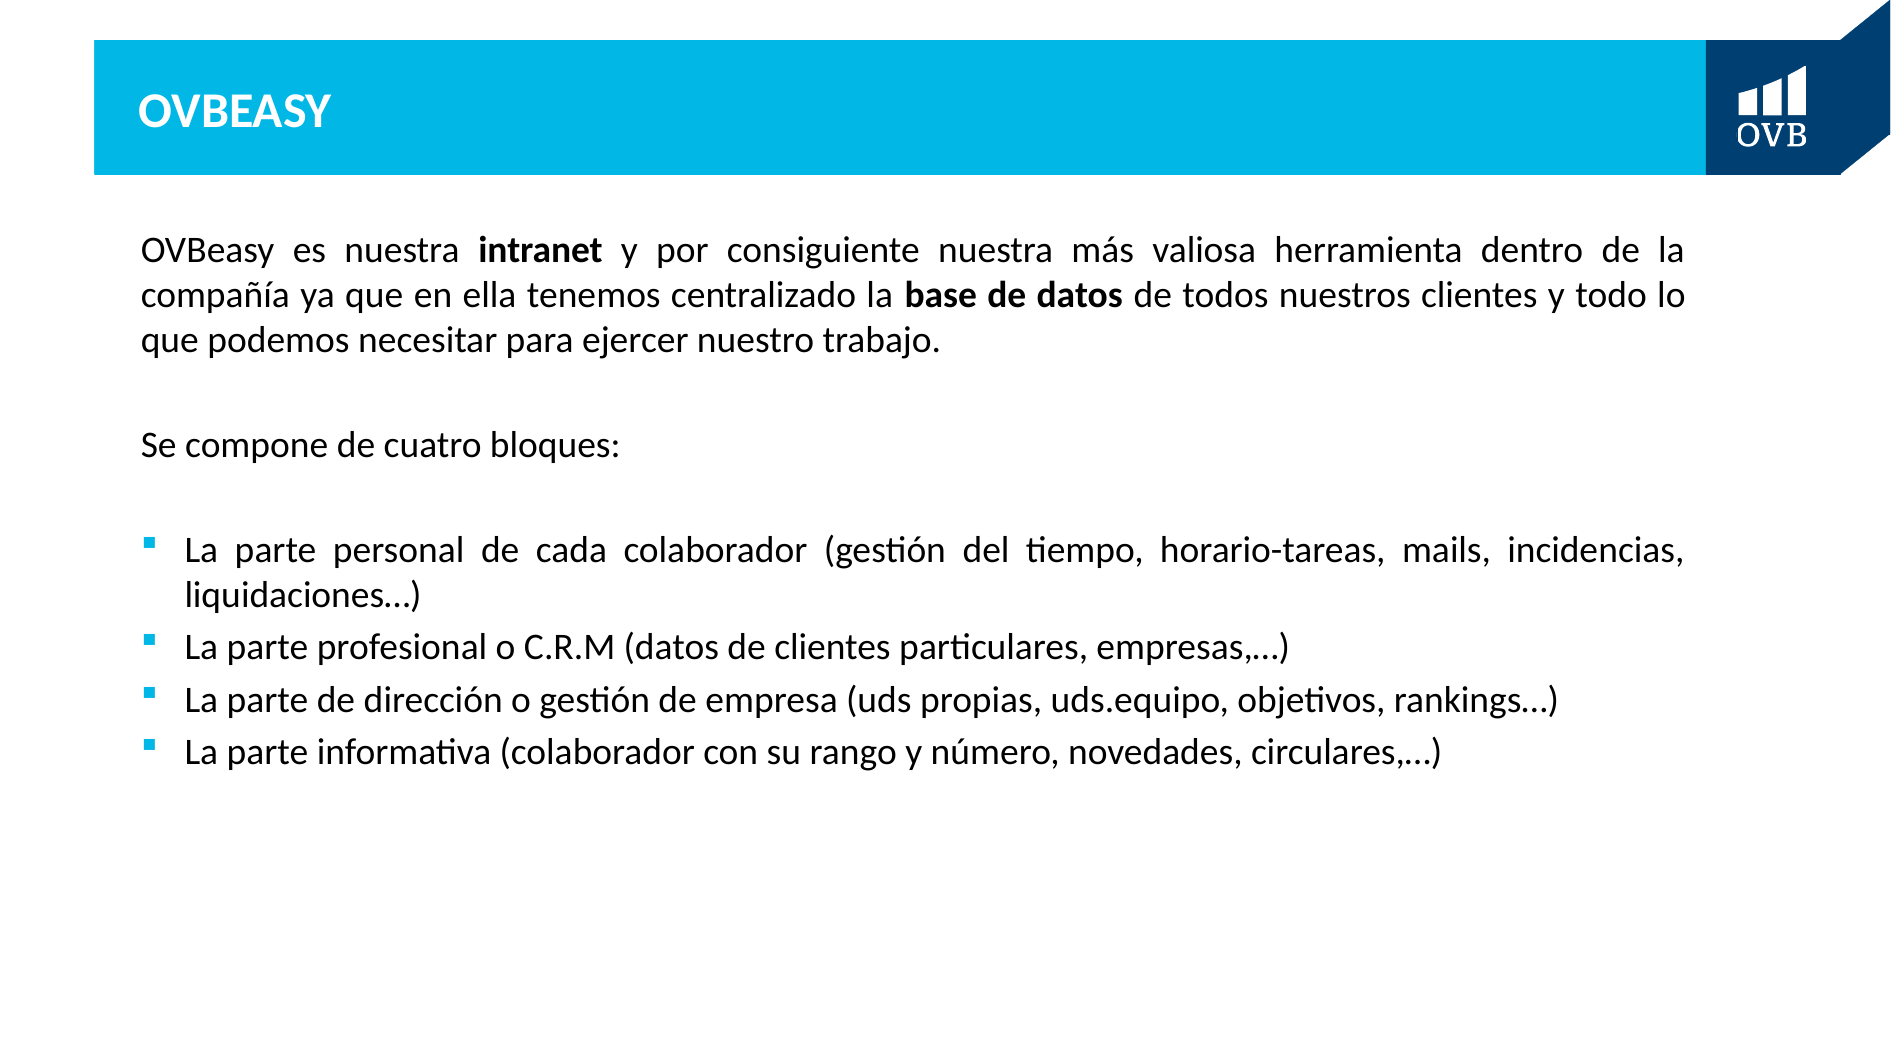

# OVBEASY
OVBeasy es nuestra intranet y por consiguiente nuestra más valiosa herramienta dentro de la compañía ya que en ella tenemos centralizado la base de datos de todos nuestros clientes y todo lo que podemos necesitar para ejercer nuestro trabajo.

Se compone de cuatro bloques:

La parte personal de cada colaborador (gestión del tiempo, horario-tareas, mails, incidencias, liquidaciones…)
La parte profesional o C.R.M (datos de clientes particulares, empresas,…)
La parte de dirección o gestión de empresa (uds propias, uds.equipo, objetivos, rankings…)
La parte informativa (colaborador con su rango y número, novedades, circulares,…)